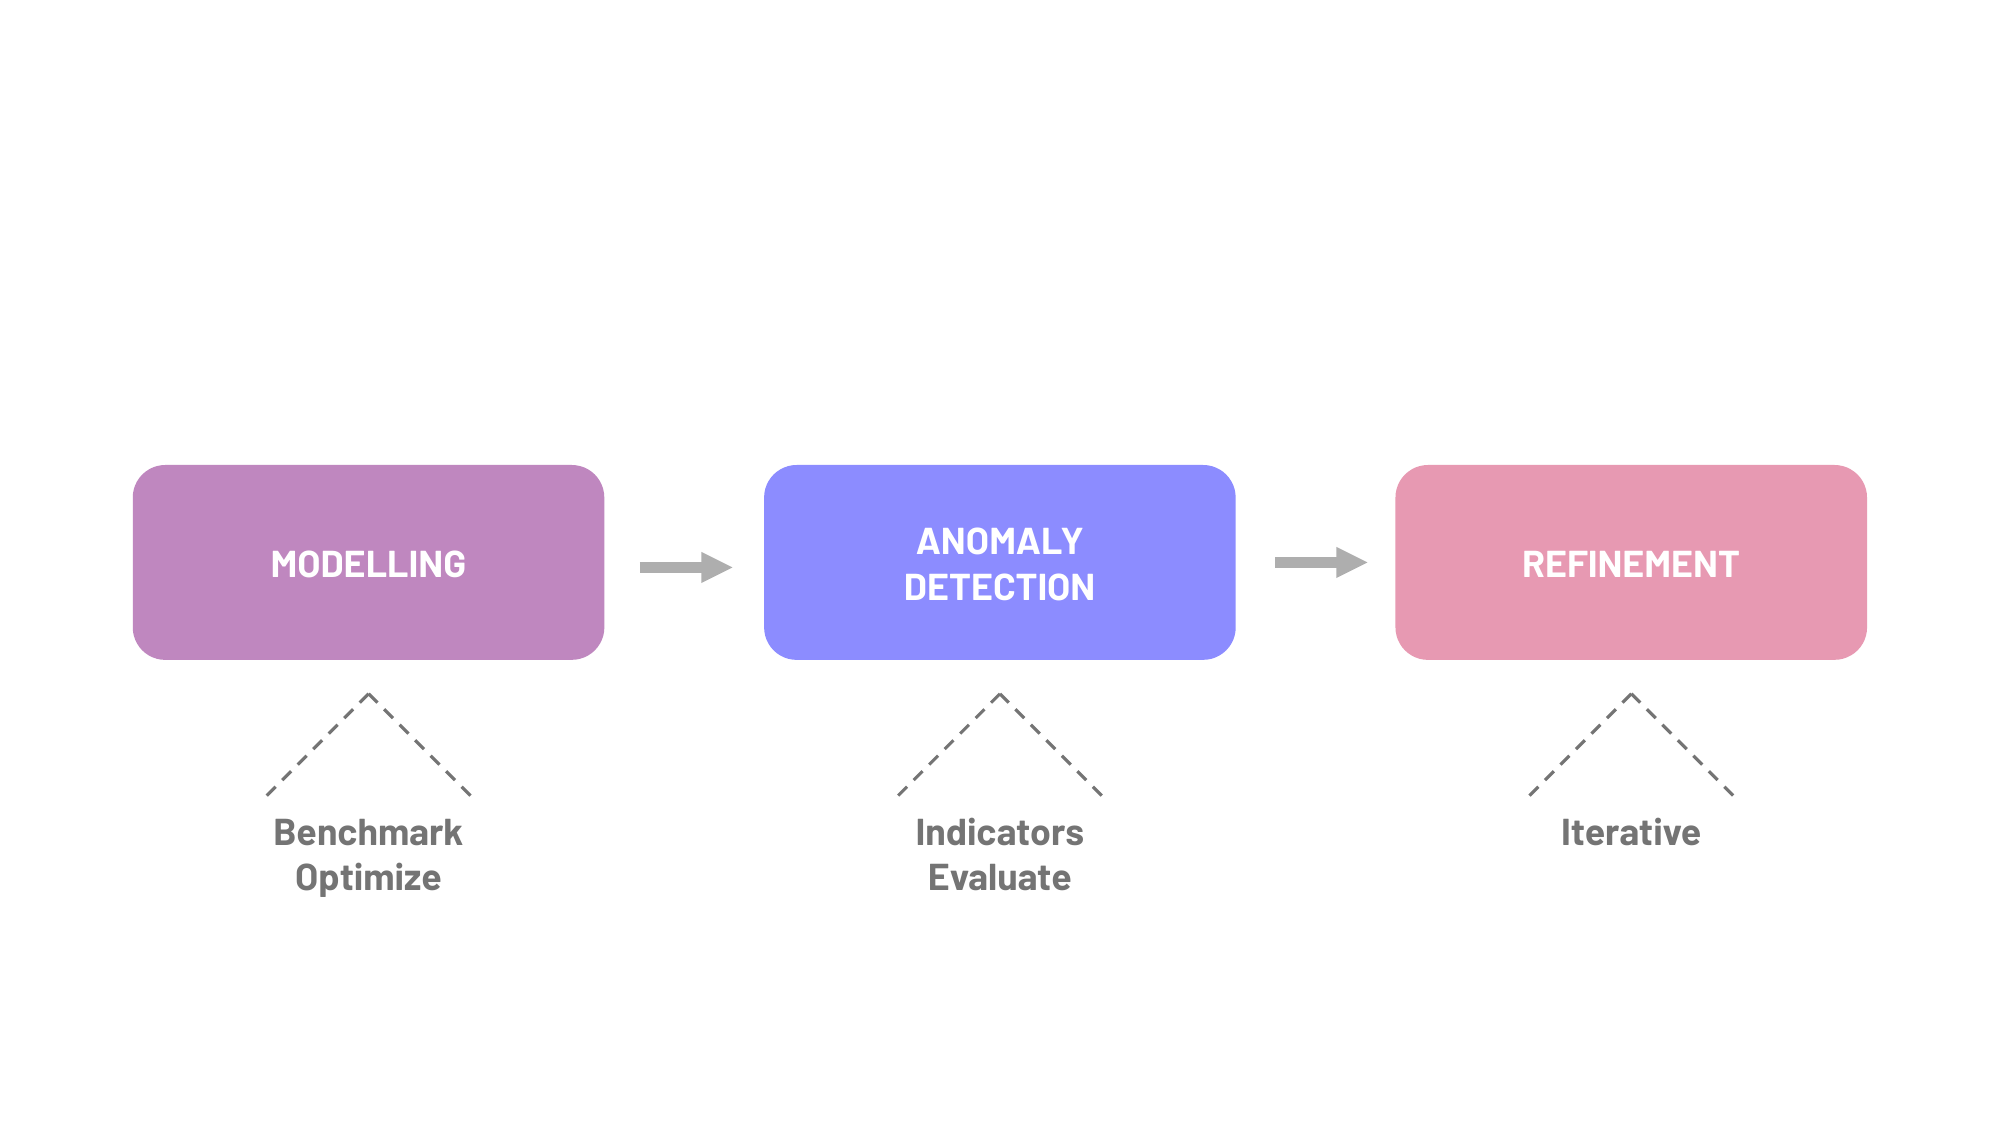

REFINEMENT
MODELLING
ANOMALY
DETECTION
Benchmark
Optimize
Indicators
Evaluate
Iterative